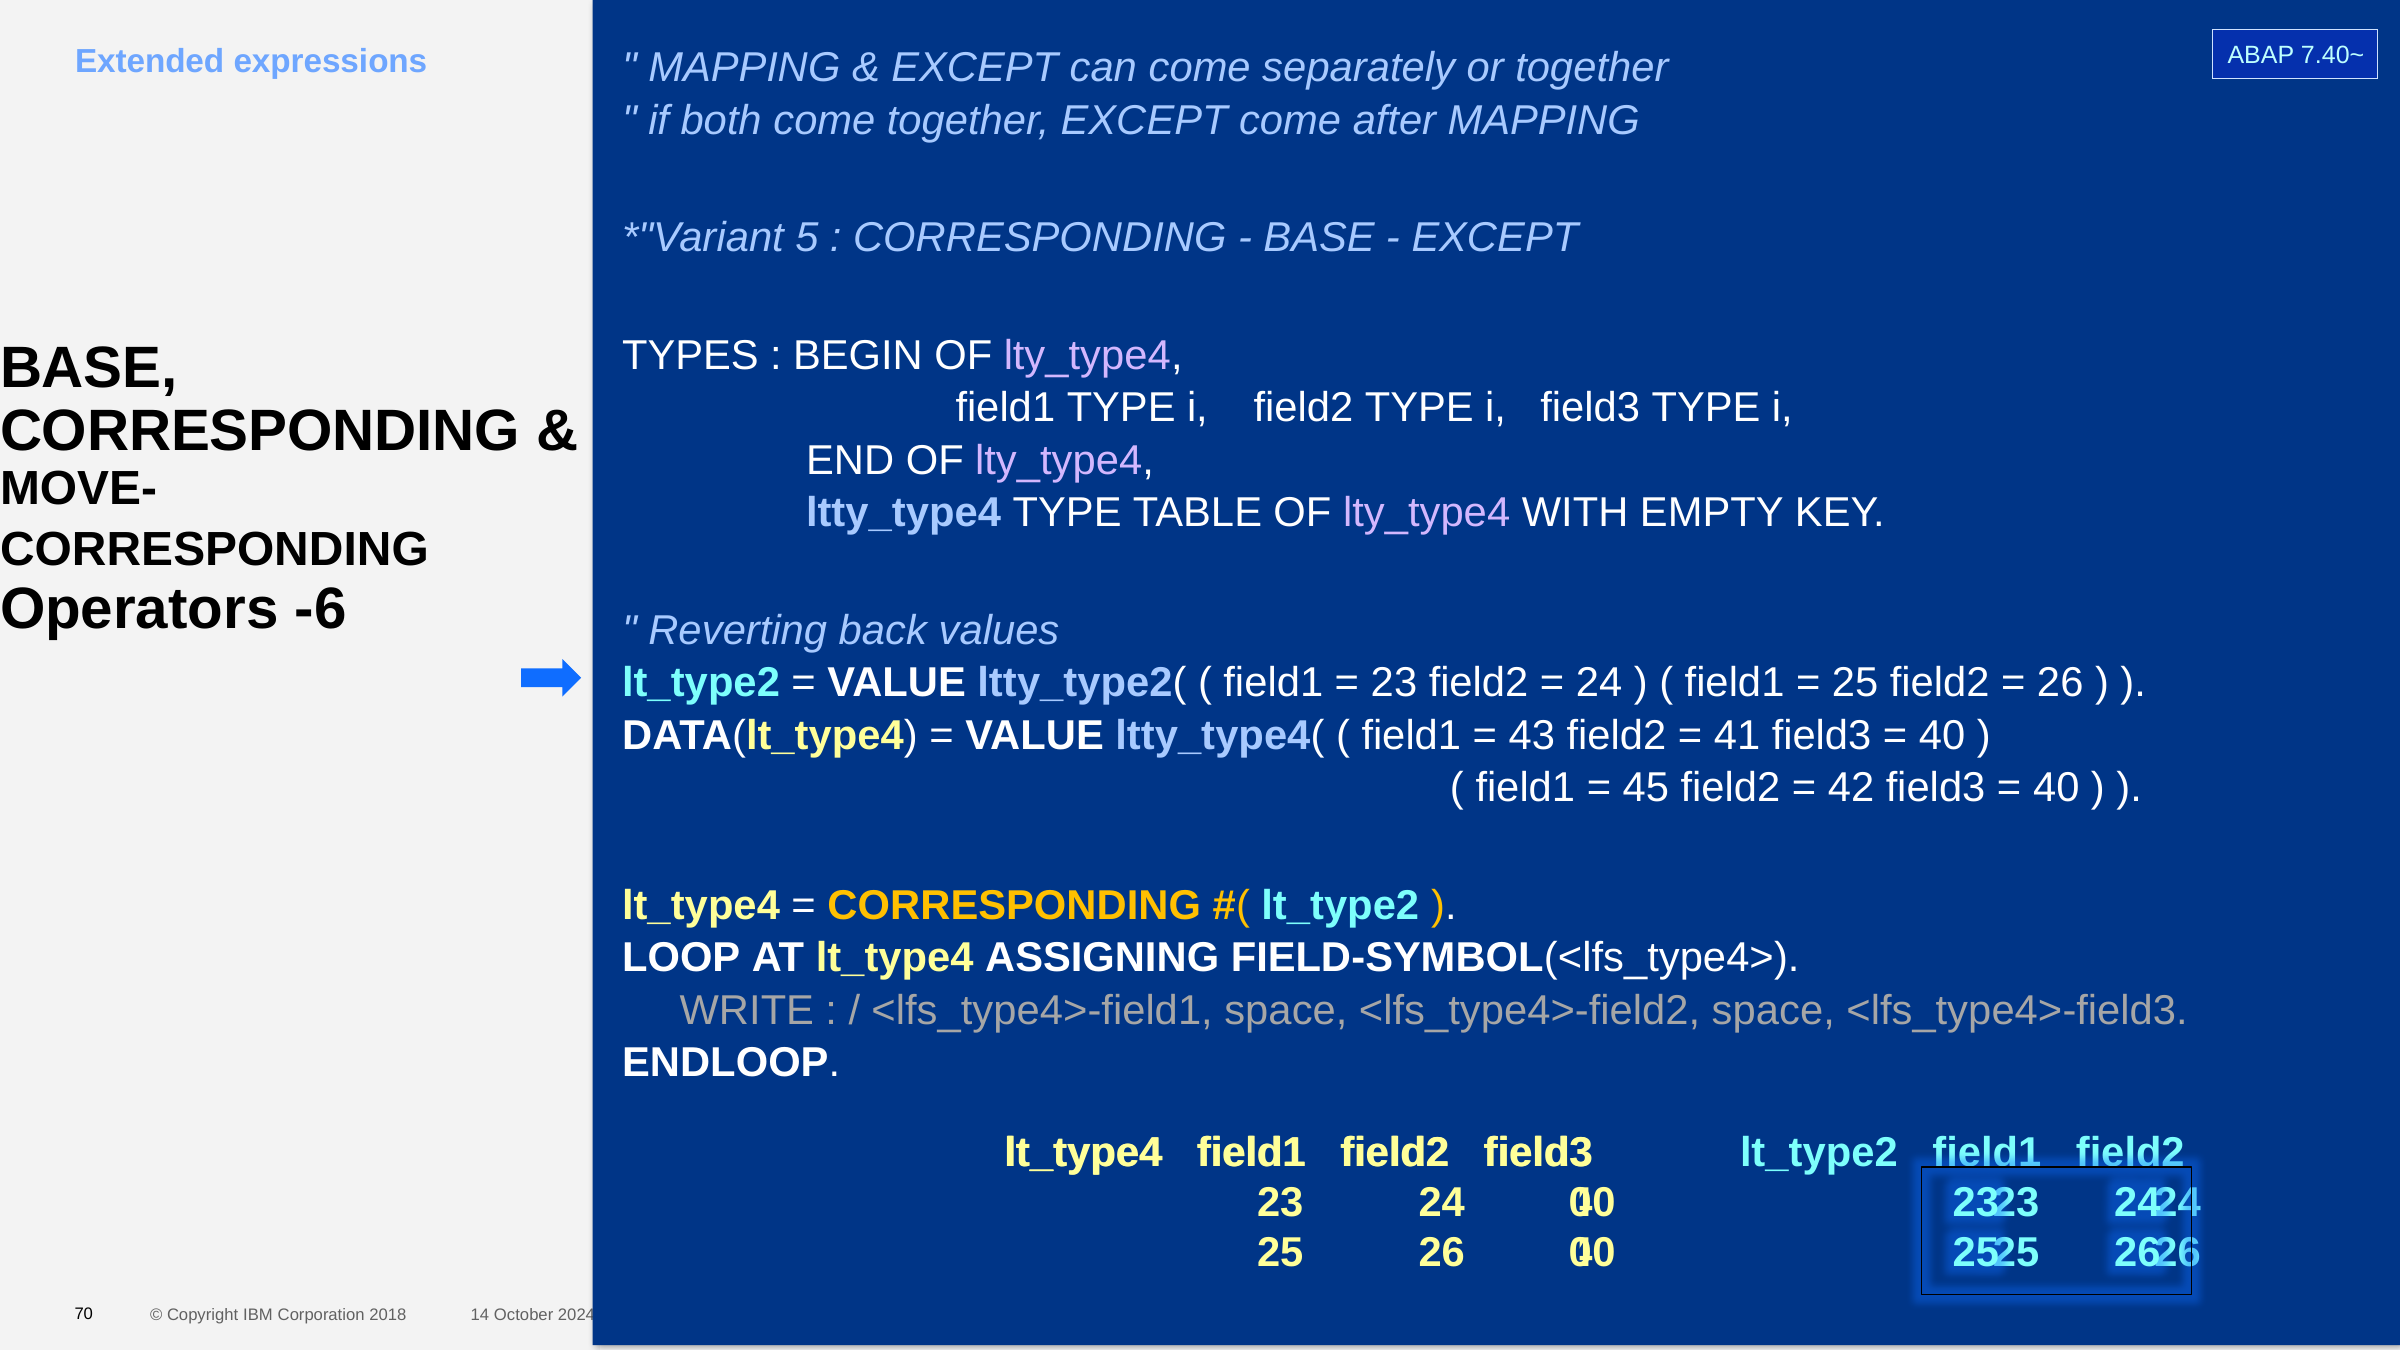

" MAPPING & EXCEPT can come separately or together
" if both come together, EXCEPT come after MAPPING
*"Variant 5 : CORRESPONDING - BASE - EXCEPT
TYPES : BEGIN OF lty_type4,
                             field1 TYPE i,    field2 TYPE i,   field3 TYPE i,
                END OF lty_type4,
                ltty_type4 TYPE TABLE OF lty_type4 WITH EMPTY KEY.
" Reverting back values
lt_type2 = VALUE ltty_type2( ( field1 = 23 field2 = 24 ) ( field1 = 25 field2 = 26 ) ).
DATA(lt_type4) = VALUE ltty_type4( ( field1 = 43 field2 = 41 field3 = 40 )
                                                                        ( field1 = 45 field2 = 42 field3 = 40 ) ).
lt_type4 = CORRESPONDING #( lt_type2 ).
LOOP AT lt_type4 ASSIGNING FIELD-SYMBOL(<lfs_type4>).
     WRITE : / <lfs_type4>-field1, space, <lfs_type4>-field2, space, <lfs_type4>-field3.
ENDLOOP.

ABAP 7.40~
Extended expressions

# BASE, CORRESPONDING & MOVE-CORRESPONDING  Operators -6

lt_type4   field1   field2   field3
                      23          24         0
                      25          26         0
lt_type4   field1   field2   field3
                      43          41         40
                      45          42         40
lt_type2   field1   field2
                      23          24
                      25          26
23          24
25          26